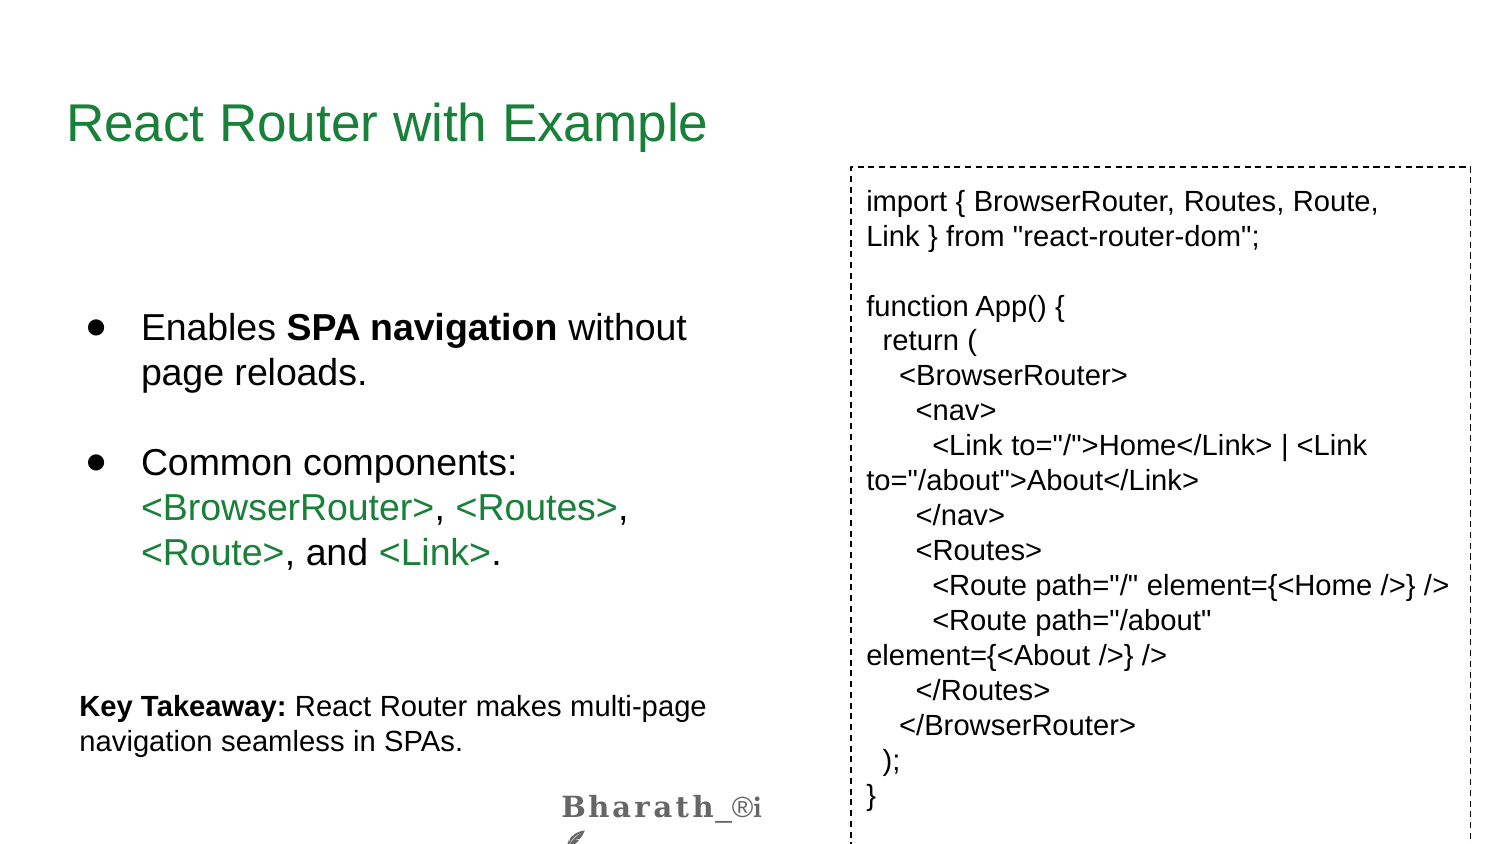

# React Router with Example
import { BrowserRouter, Routes, Route, Link } from "react-router-dom";

function App() {
  return (
    <BrowserRouter>
      <nav>
        <Link to="/">Home</Link> | <Link to="/about">About</Link>
      </nav>
      <Routes>
        <Route path="/" element={<Home />} />
        <Route path="/about" element={<About />} />
      </Routes>
    </BrowserRouter>
  );
}

Enables SPA navigation without page reloads.
Common components: <BrowserRouter>, <Routes>, <Route>, and <Link>.
Key Takeaway: React Router makes multi-page navigation seamless in SPAs.
𝐁𝐡𝐚𝐫𝐚𝐭𝐡_®️𝐢 🪶